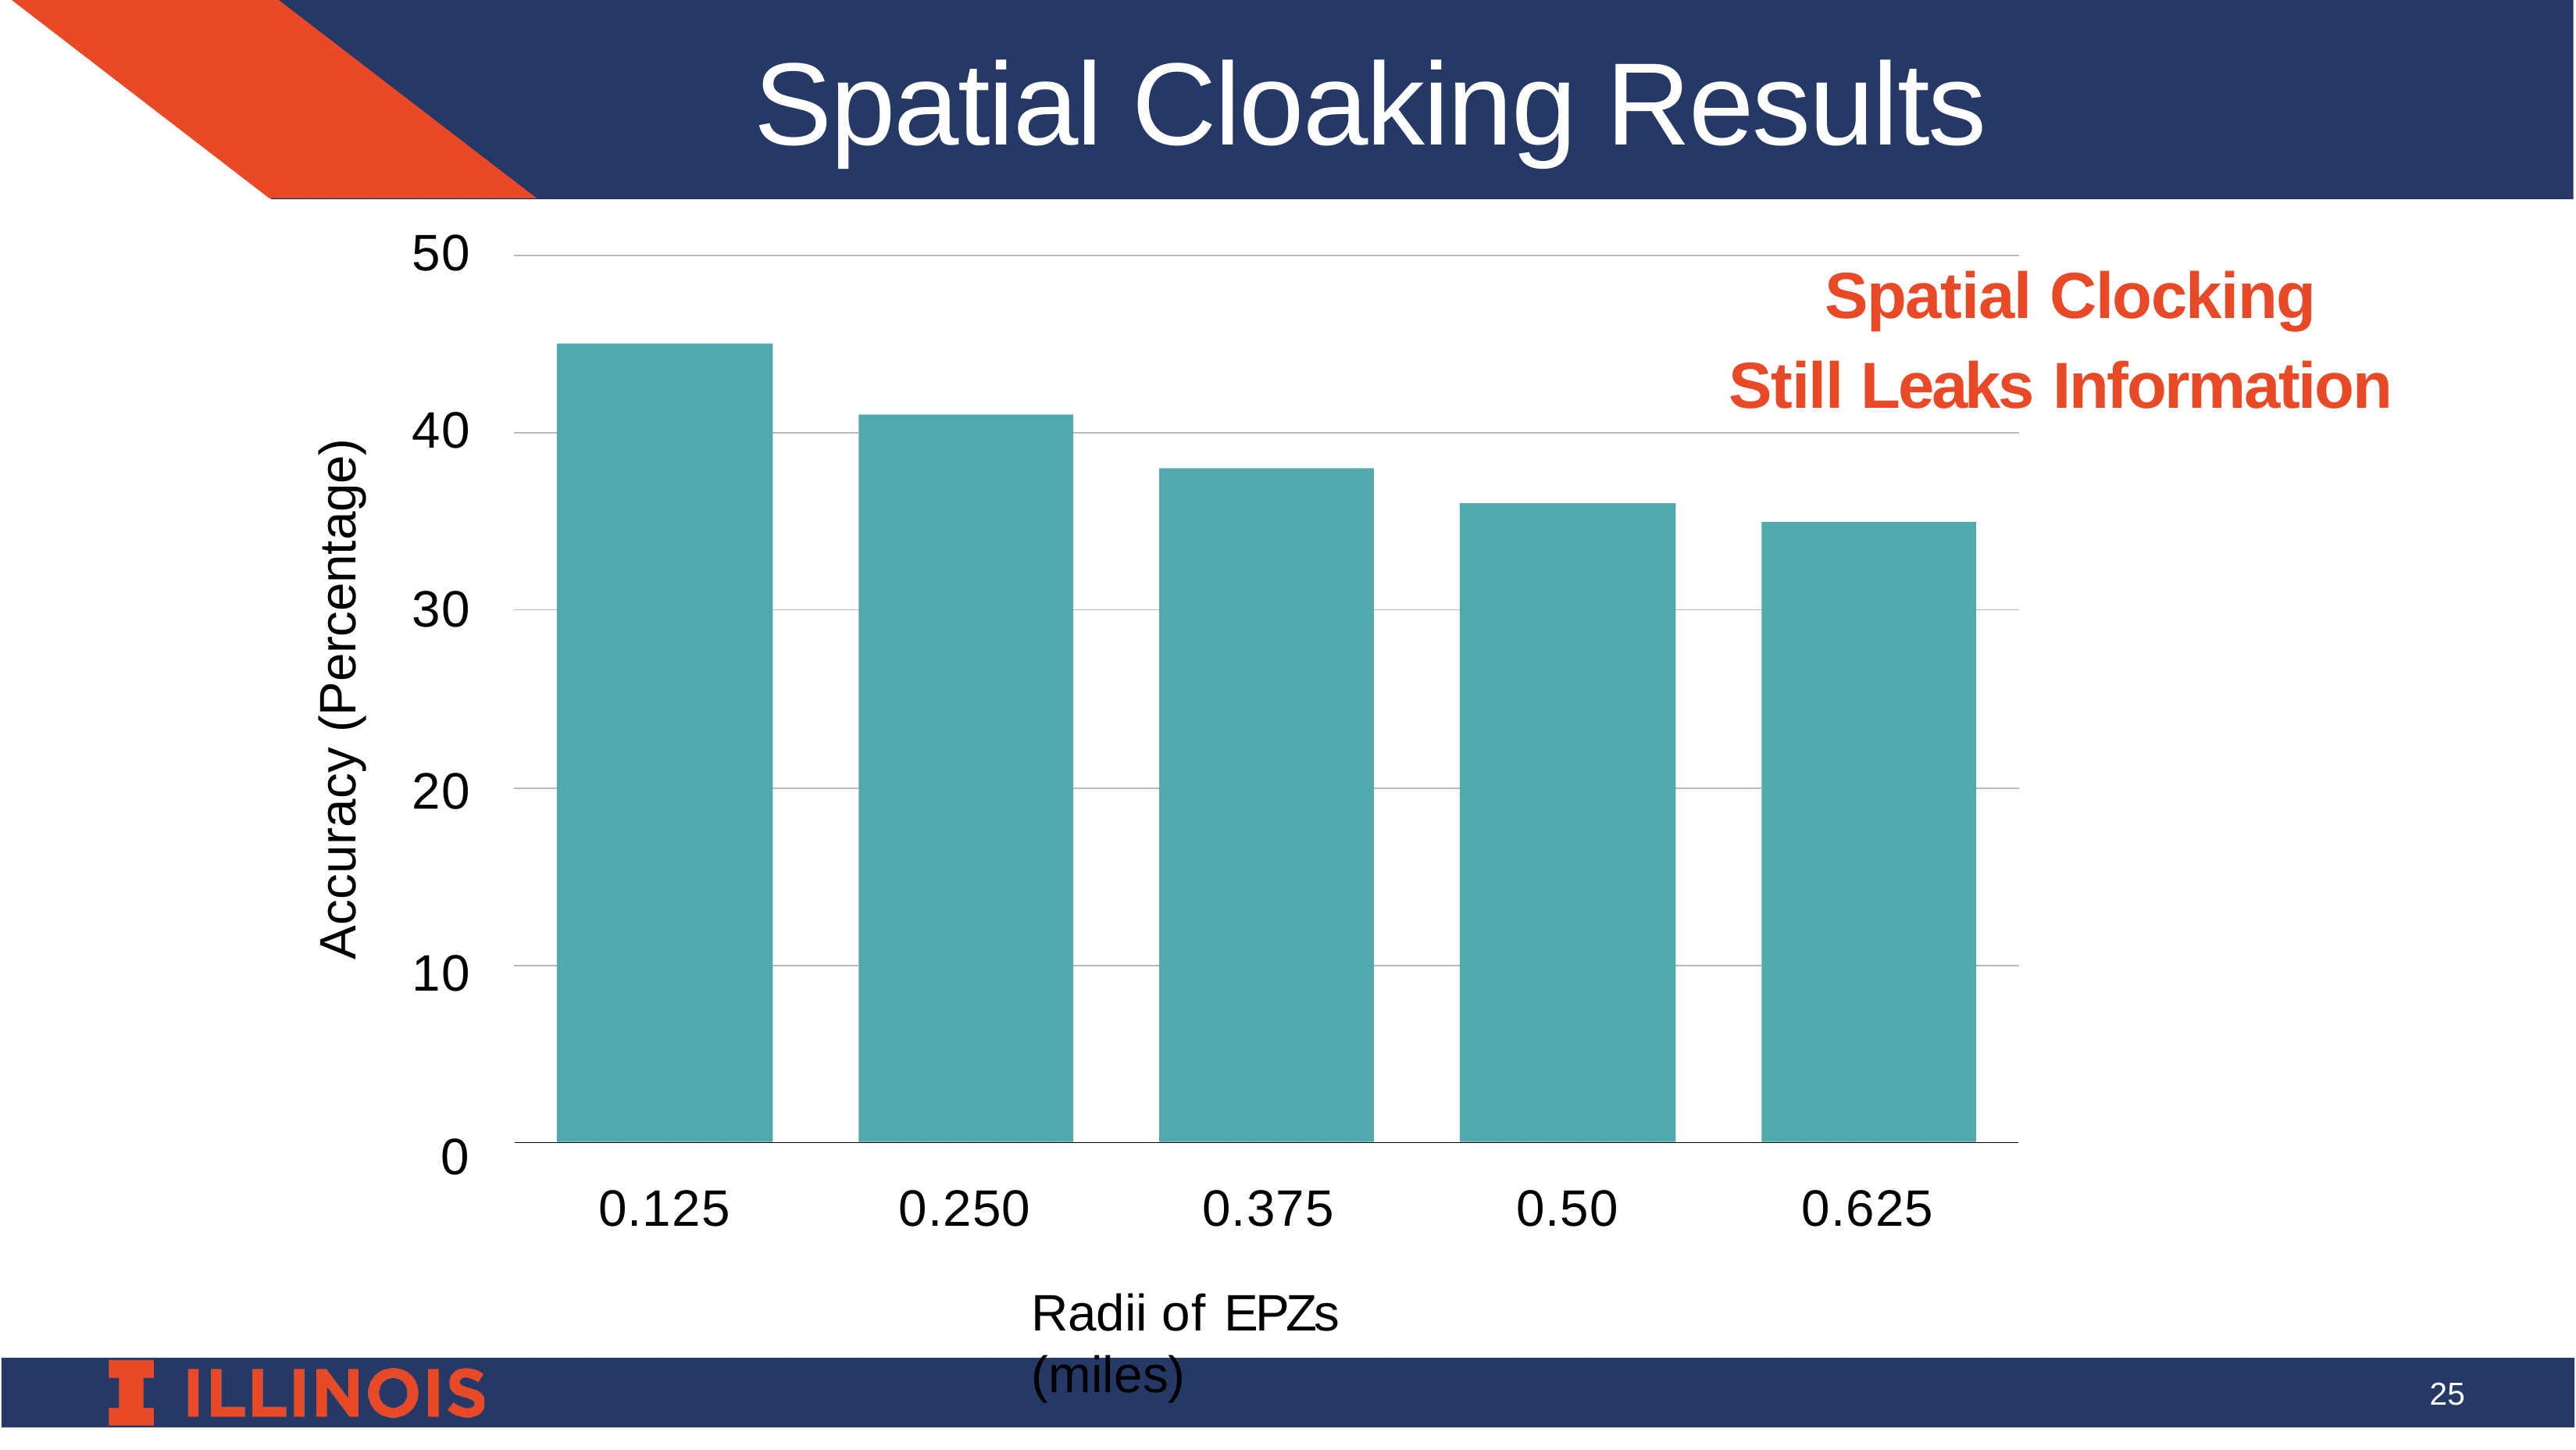

# Spatial Cloaking Results
50
Spatial Clocking

Still Leaks Information

40

Accuracy (Percentage)

30

20

10

0

0.125
0.250	0.375
Radii of EPZs (miles)
0.50
0.625
25